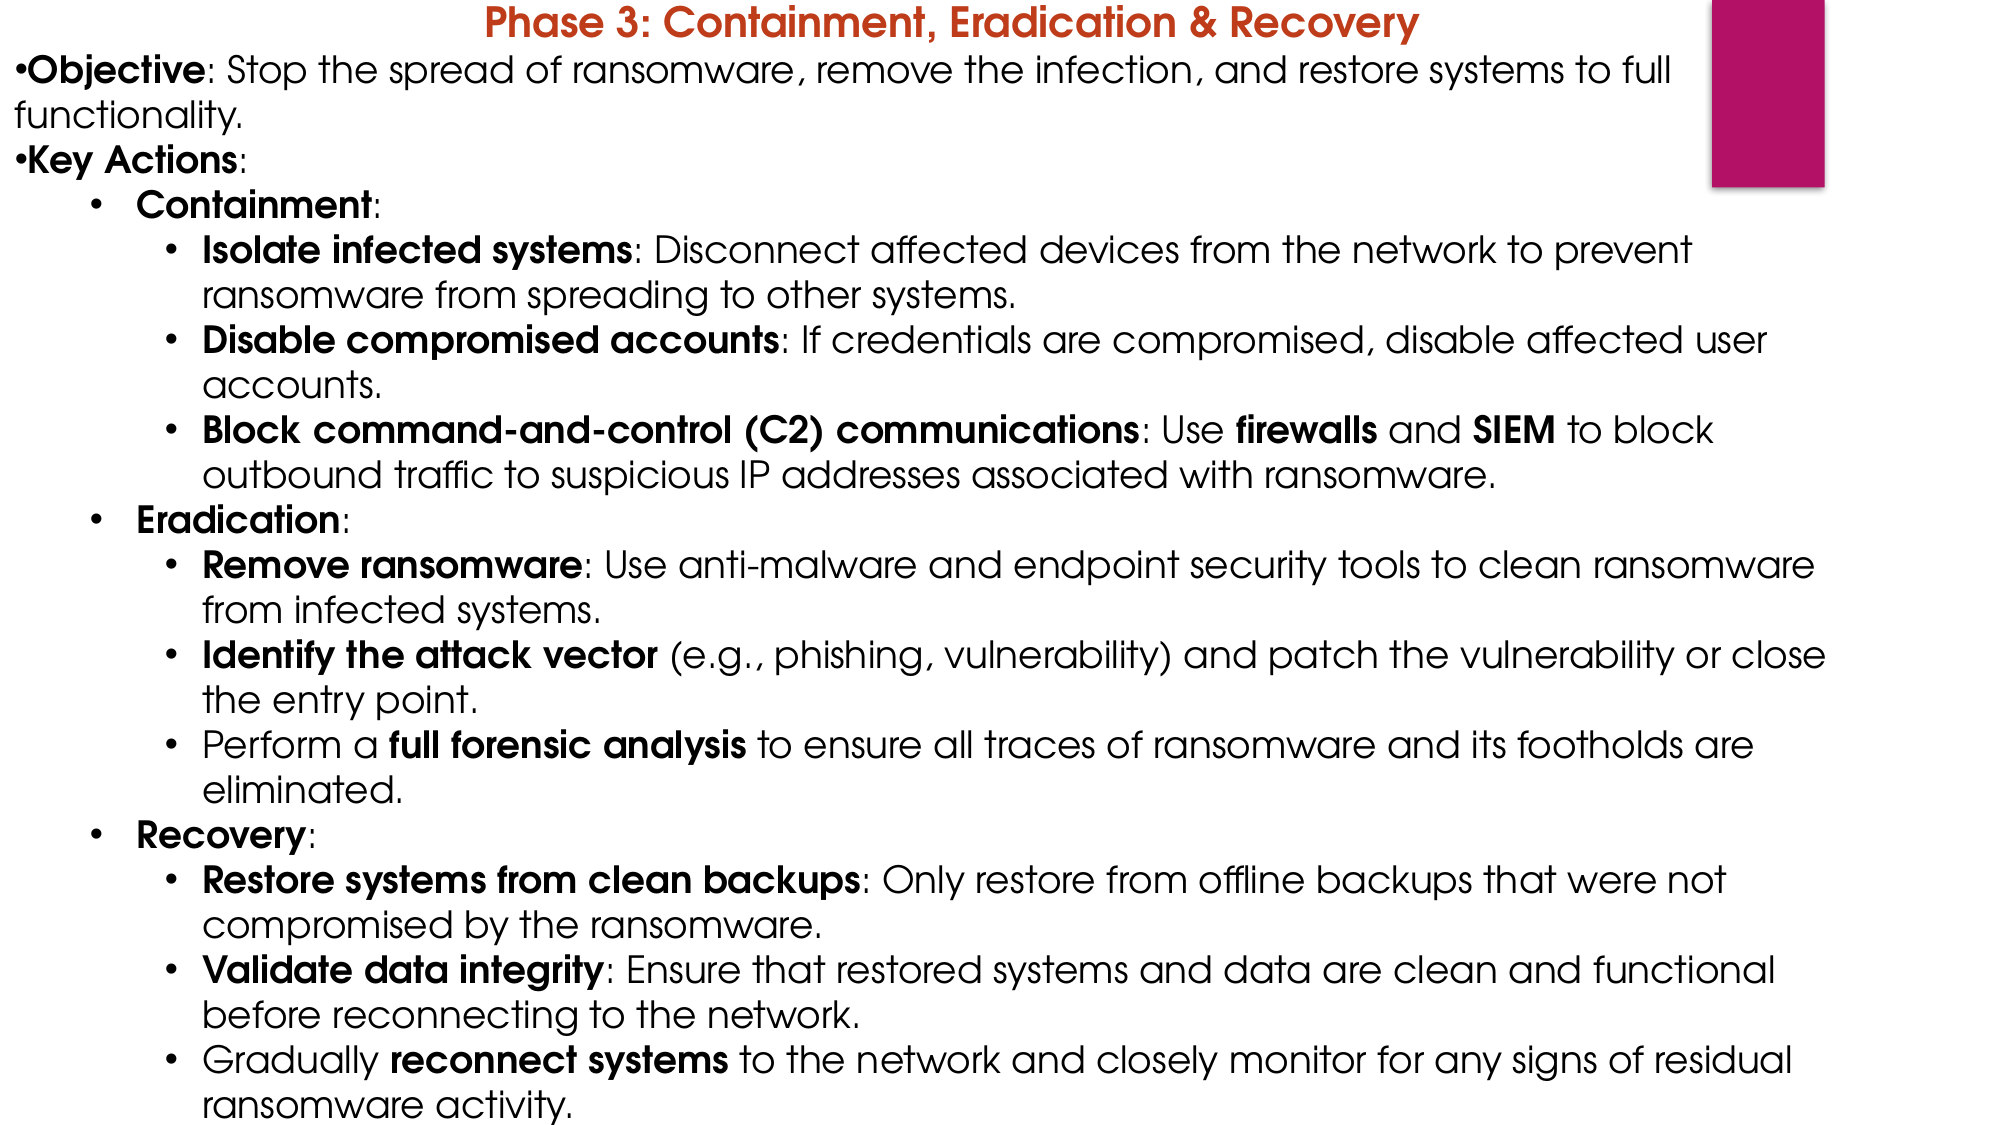

Phase 3: Containment, Eradication & Recovery
Objective: Stop the spread of ransomware, remove the infection, and restore systems to full functionality.
Key Actions:
Containment:
Isolate infected systems: Disconnect affected devices from the network to prevent ransomware from spreading to other systems.
Disable compromised accounts: If credentials are compromised, disable affected user accounts.
Block command-and-control (C2) communications: Use firewalls and SIEM to block outbound traffic to suspicious IP addresses associated with ransomware.
Eradication:
Remove ransomware: Use anti-malware and endpoint security tools to clean ransomware from infected systems.
Identify the attack vector (e.g., phishing, vulnerability) and patch the vulnerability or close the entry point.
Perform a full forensic analysis to ensure all traces of ransomware and its footholds are eliminated.
Recovery:
Restore systems from clean backups: Only restore from offline backups that were not compromised by the ransomware.
Validate data integrity: Ensure that restored systems and data are clean and functional before reconnecting to the network.
Gradually reconnect systems to the network and closely monitor for any signs of residual ransomware activity.